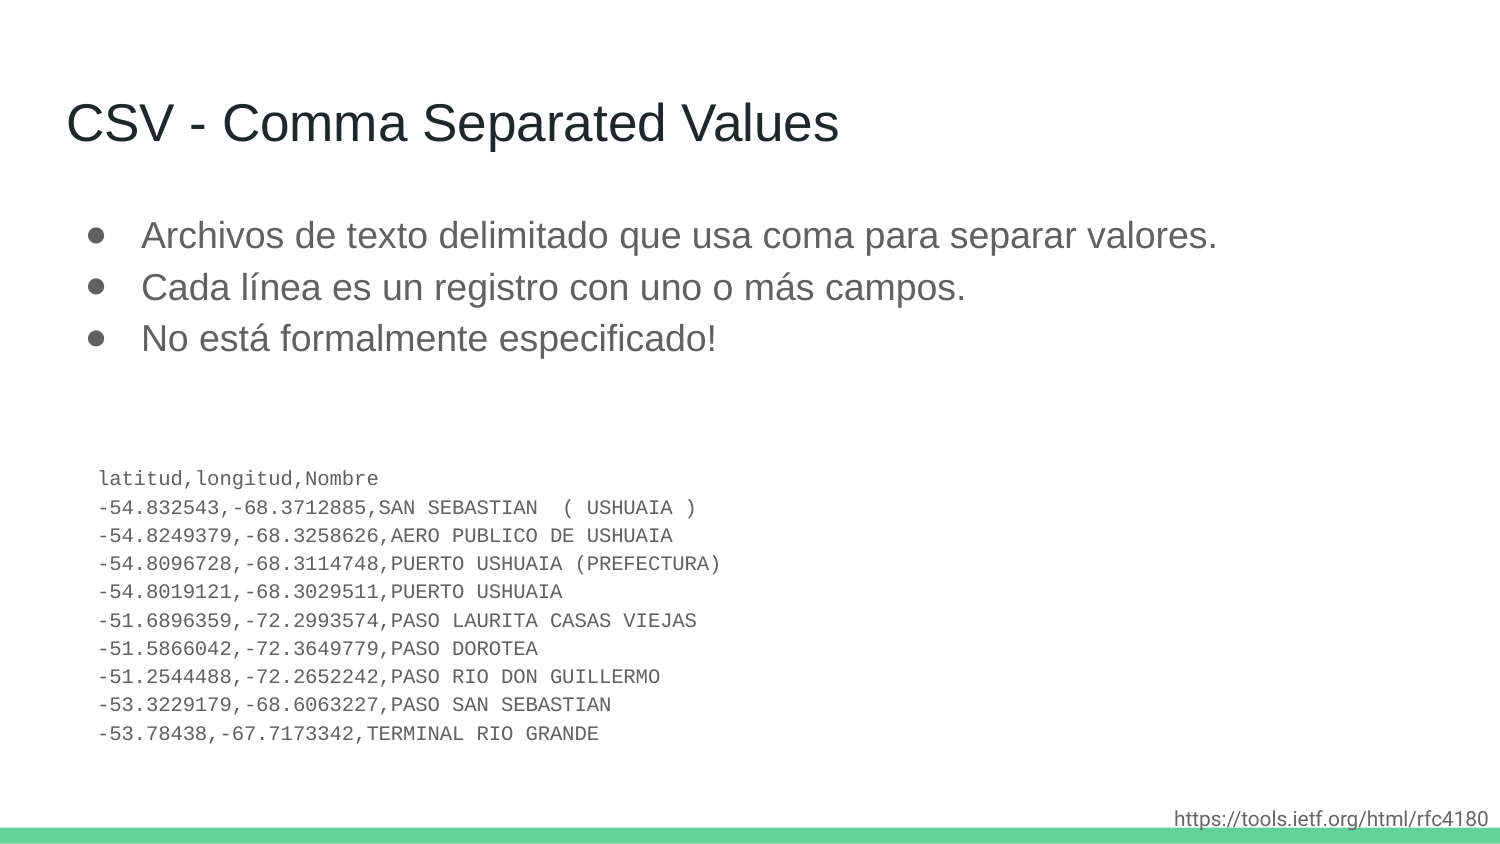

# CSV - Comma Separated Values
Archivos de texto delimitado que usa coma para separar valores.
Cada línea es un registro con uno o más campos.
No está formalmente especificado!
latitud,longitud,Nombre
-54.832543,-68.3712885,SAN SEBASTIAN  ( USHUAIA )
-54.8249379,-68.3258626,AERO PUBLICO DE USHUAIA
-54.8096728,-68.3114748,PUERTO USHUAIA (PREFECTURA)
-54.8019121,-68.3029511,PUERTO USHUAIA
-51.6896359,-72.2993574,PASO LAURITA CASAS VIEJAS
-51.5866042,-72.3649779,PASO DOROTEA
-51.2544488,-72.2652242,PASO RIO DON GUILLERMO
-53.3229179,-68.6063227,PASO SAN SEBASTIAN
-53.78438,-67.7173342,TERMINAL RIO GRANDE
https://tools.ietf.org/html/rfc4180